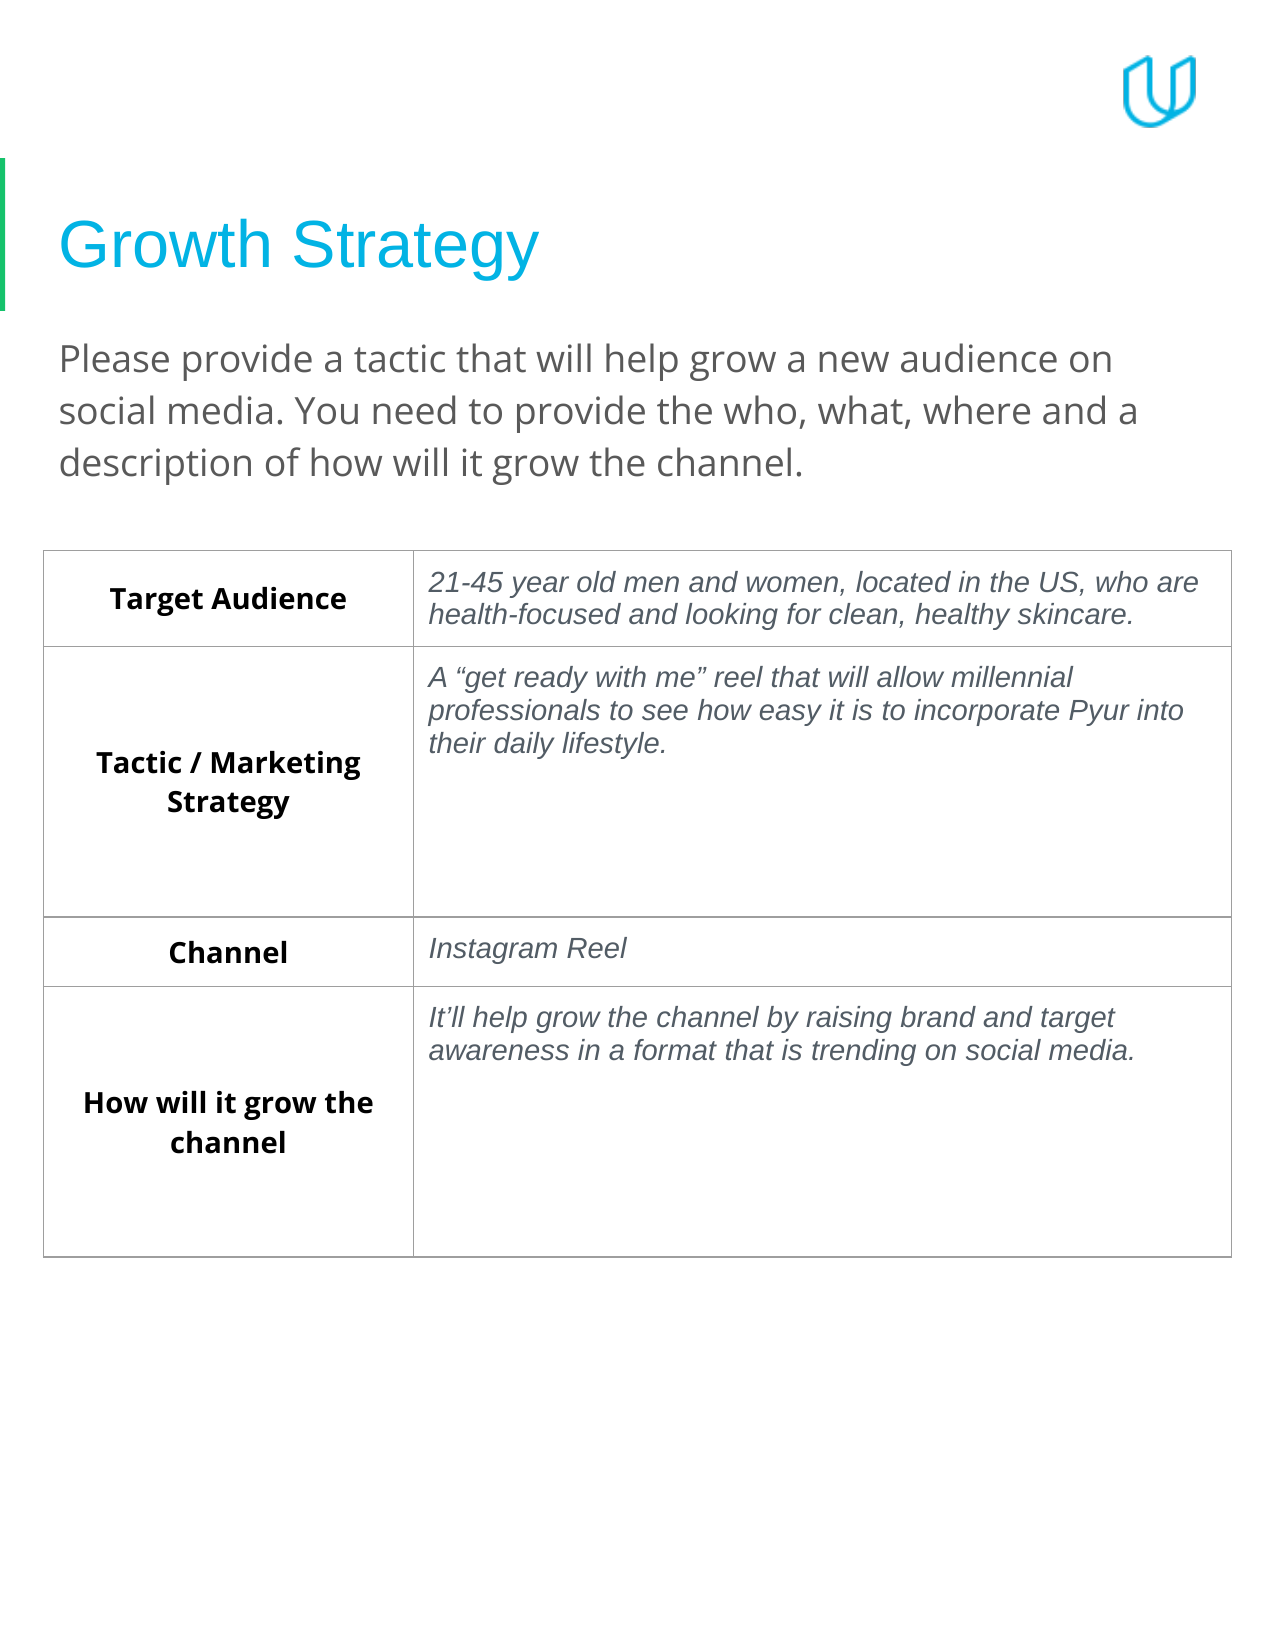

# Growth Strategy
Please provide a tactic that will help grow a new audience on social media. You need to provide the who, what, where and a description of how will it grow the channel.
| Target Audience | 21-45 year old men and women, located in the US, who are health-focused and looking for clean, healthy skincare. |
| --- | --- |
| Tactic / Marketing Strategy | A “get ready with me” reel that will allow millennial professionals to see how easy it is to incorporate Pyur into their daily lifestyle. |
| Channel | Instagram Reel |
| How will it grow the channel | It’ll help grow the channel by raising brand and target awareness in a format that is trending on social media. |